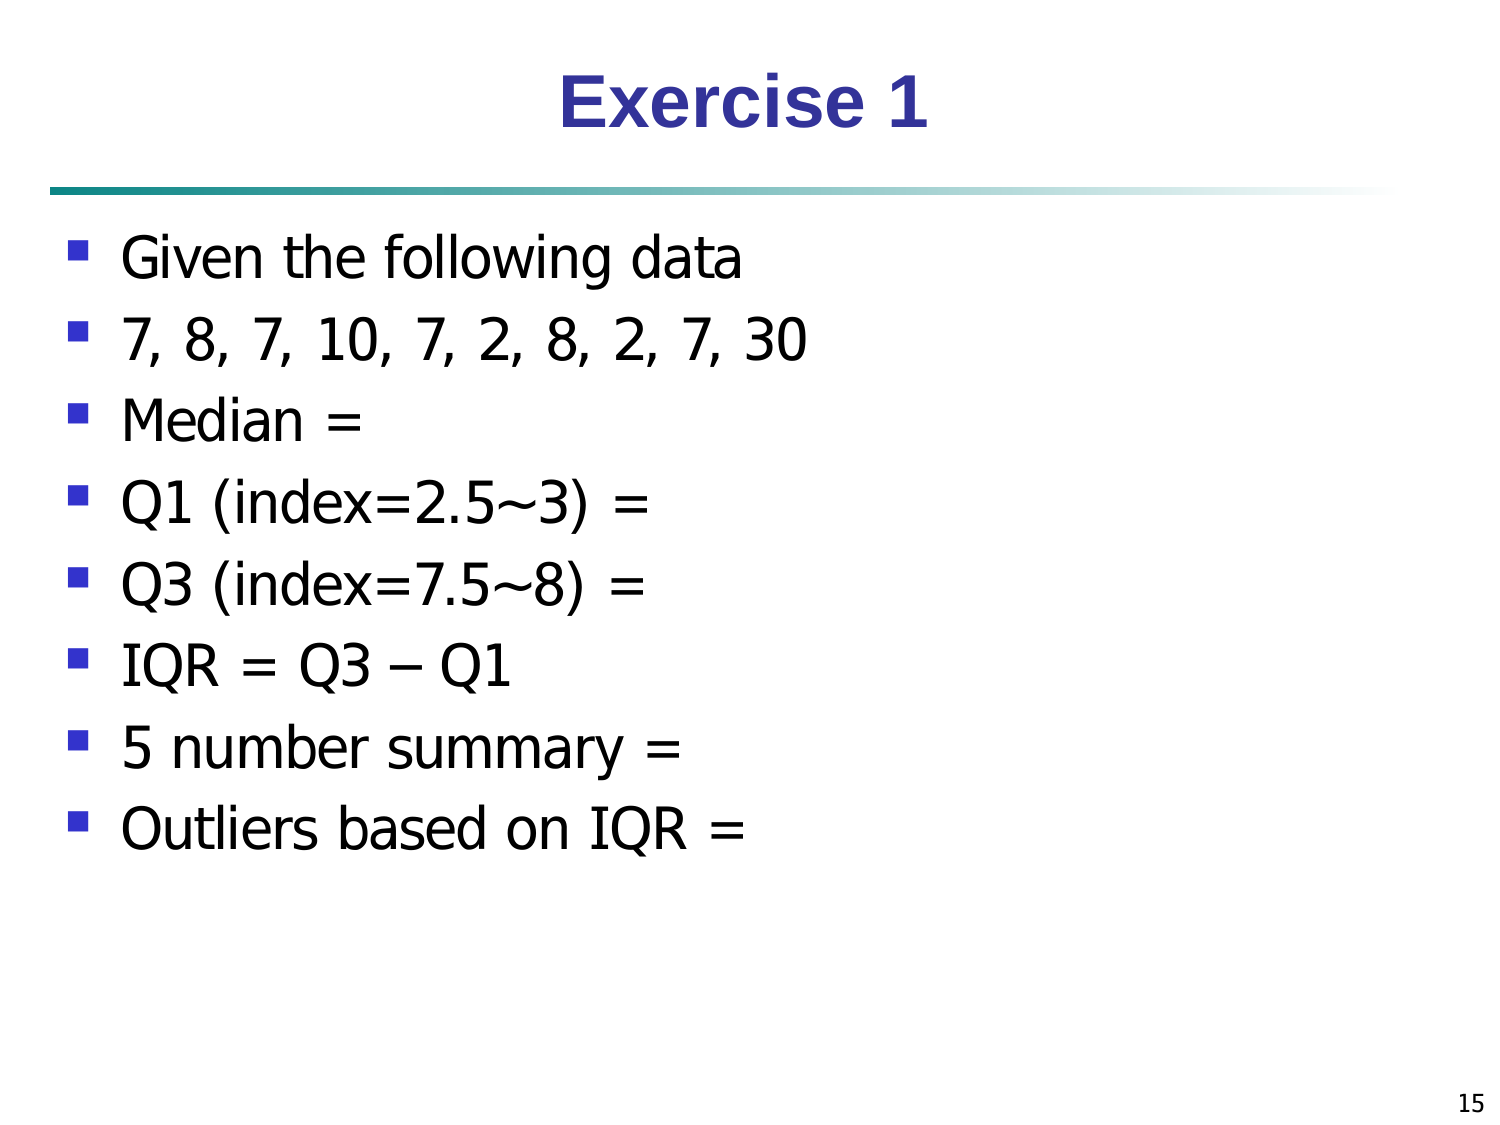

# Exercise 1
Given the following data
7, 8, 7, 10, 7, 2, 8, 2, 7, 30
Median =
Q1 (index=2.5~3) =
Q3 (index=7.5~8) =
IQR = Q3 – Q1
5 number summary =
Outliers based on IQR =
15